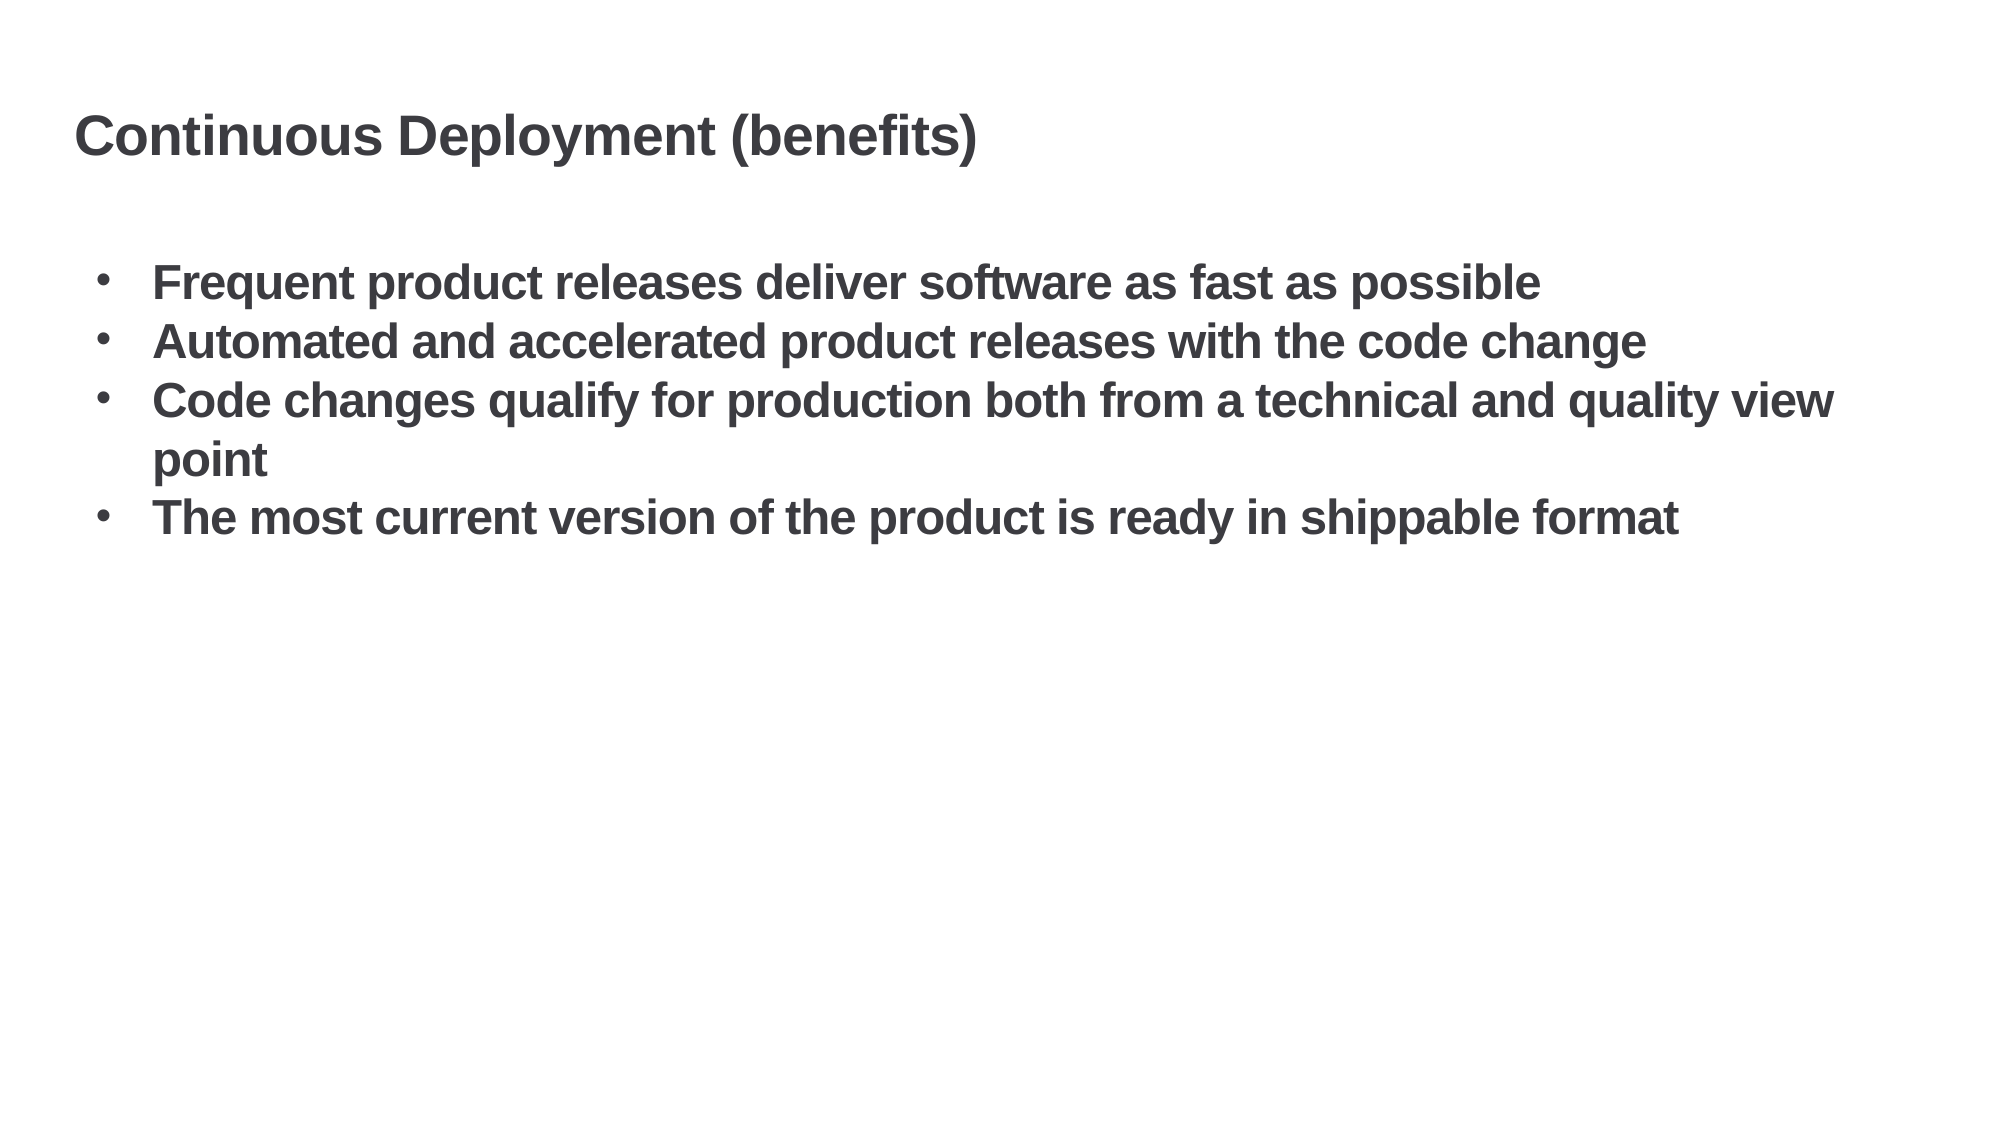

# Continuous Deployment (benefits)
Frequent product releases deliver software as fast as possible
Automated and accelerated product releases with the code change
Code changes qualify for production both from a technical and quality view point
The most current version of the product is ready in shippable format